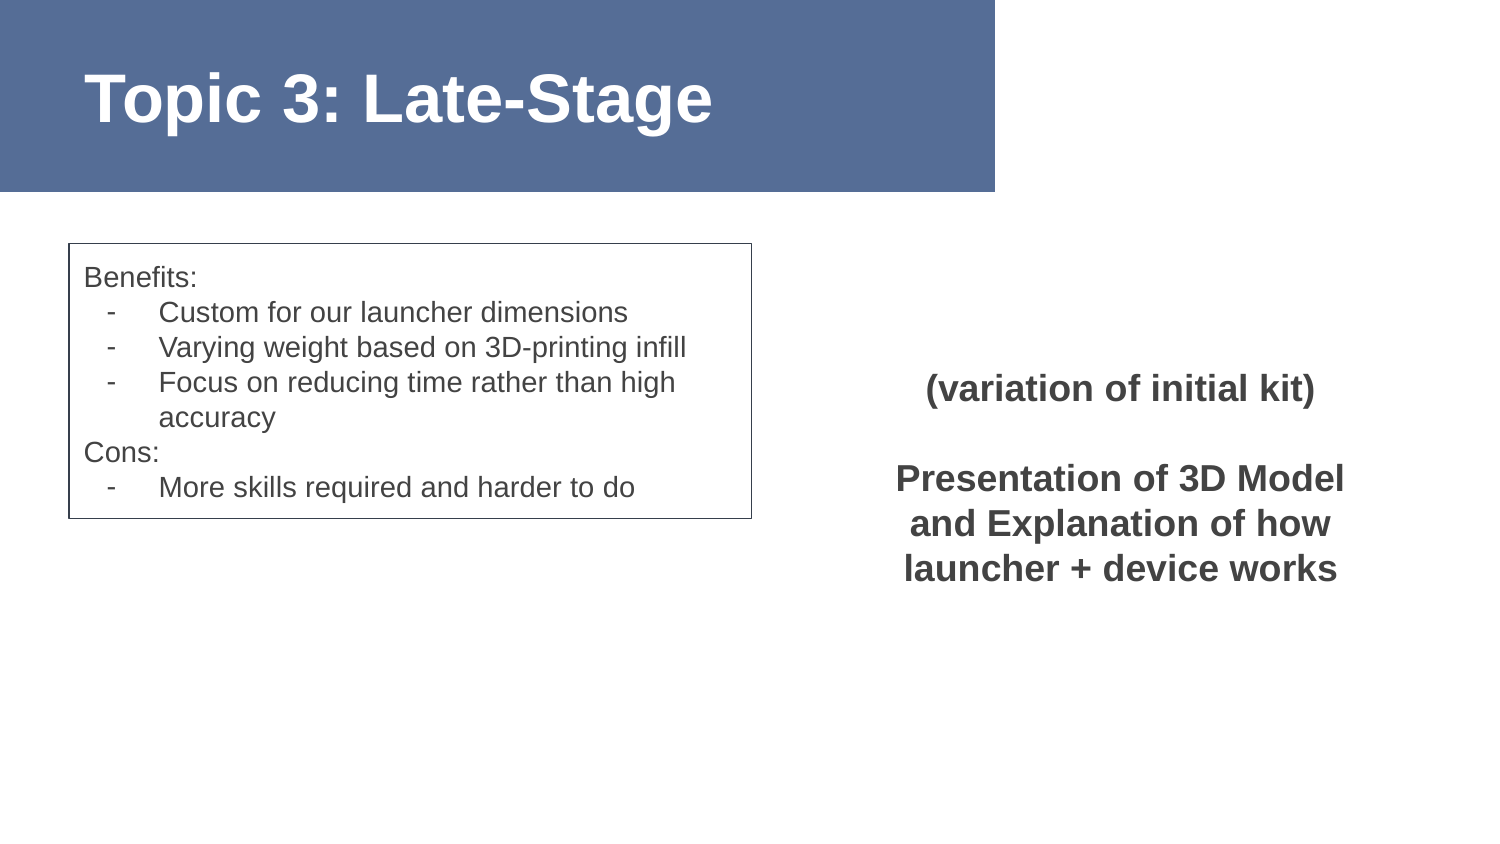

Topic 3: Late-Stage
(variation of initial kit)

Presentation of 3D Model and Explanation of how launcher + device works
Benefits:
Custom for our launcher dimensions
Varying weight based on 3D-printing infill
Focus on reducing time rather than high accuracy
Cons:
More skills required and harder to do